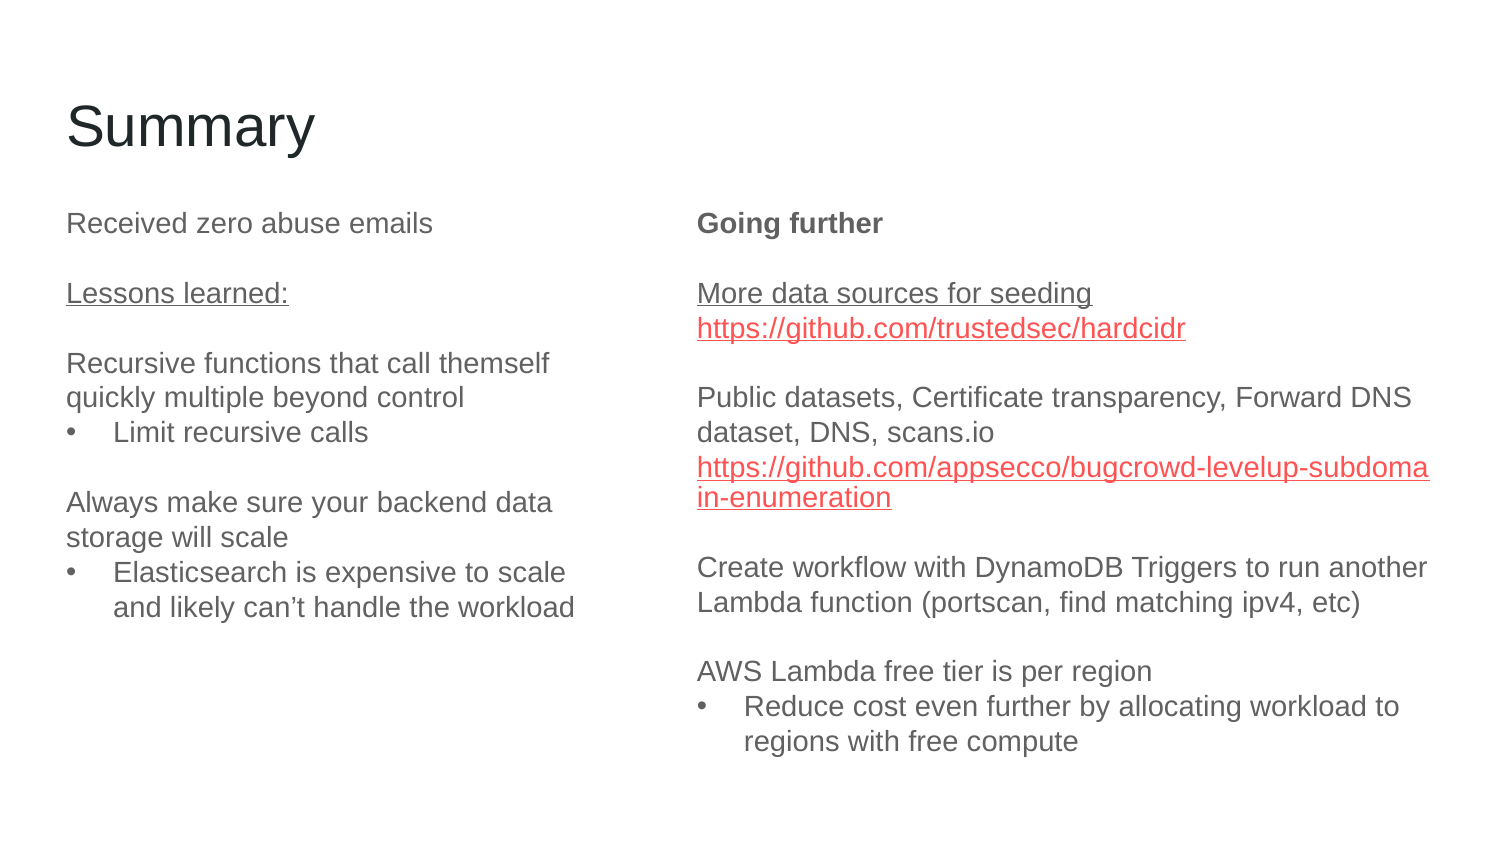

# Summary
Received zero abuse emails

Lessons learned:

Recursive functions that call themself quickly multiple beyond control
Limit recursive calls

Always make sure your backend data storage will scale
Elasticsearch is expensive to scale and likely can’t handle the workload

Going further

More data sources for seeding
https://github.com/trustedsec/hardcidr

Public datasets, Certificate transparency, Forward DNS dataset, DNS, scans.io
https://github.com/appsecco/bugcrowd-levelup-subdomain-enumeration

Create workflow with DynamoDB Triggers to run another Lambda function (portscan, find matching ipv4, etc)

AWS Lambda free tier is per region
Reduce cost even further by allocating workload to regions with free compute